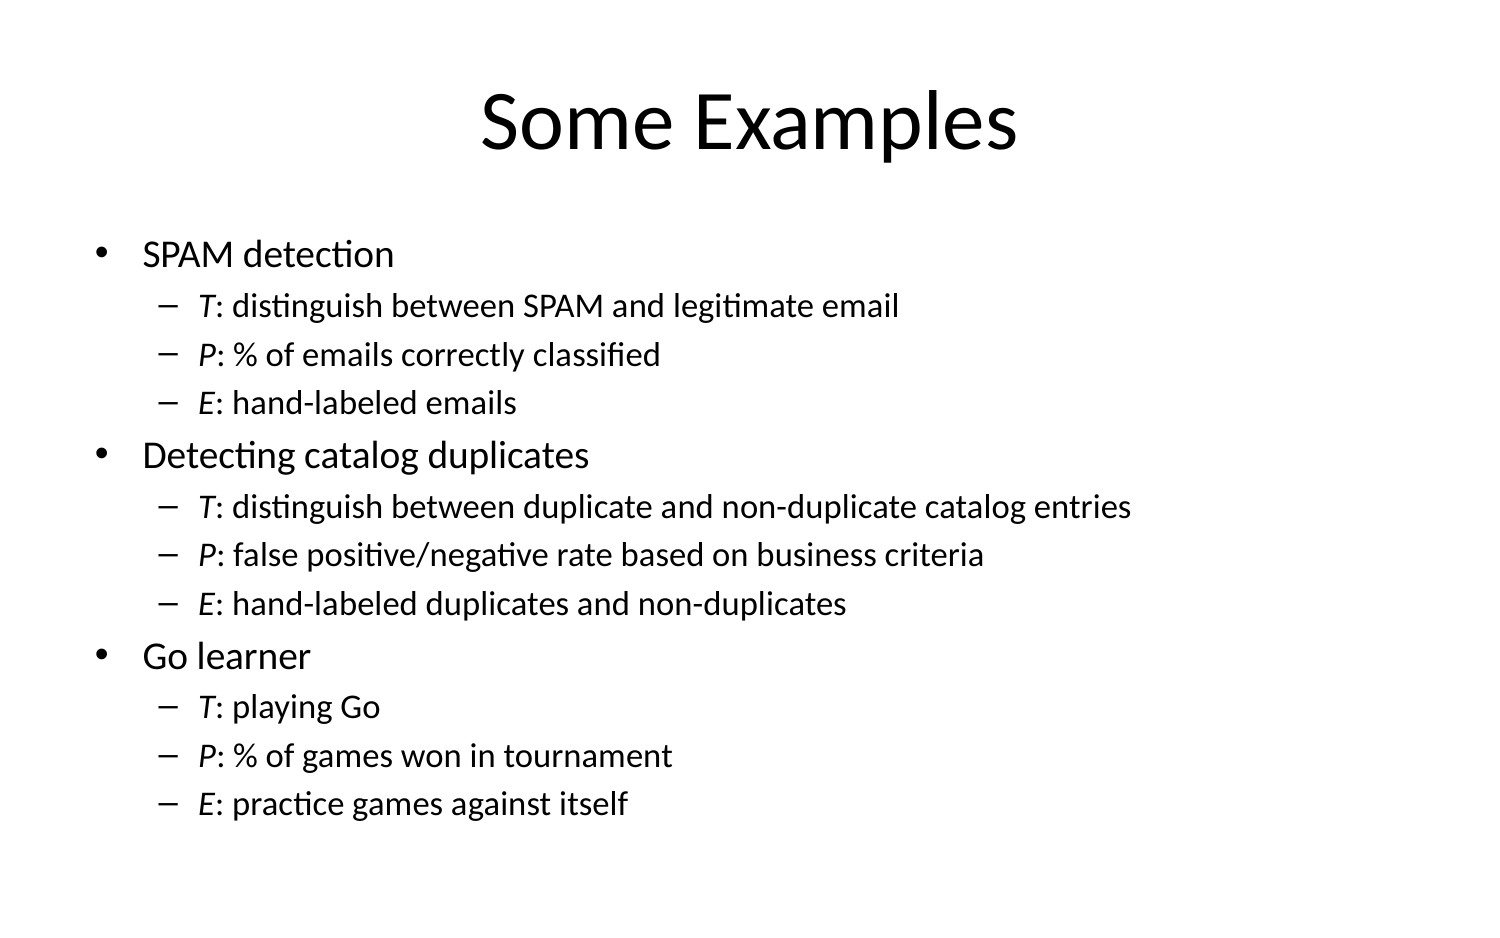

# Some Examples
SPAM detection
T: distinguish between SPAM and legitimate email
P: % of emails correctly classified
E: hand-labeled emails
Detecting catalog duplicates
T: distinguish between duplicate and non-duplicate catalog entries
P: false positive/negative rate based on business criteria
E: hand-labeled duplicates and non-duplicates
Go learner
T: playing Go
P: % of games won in tournament
E: practice games against itself